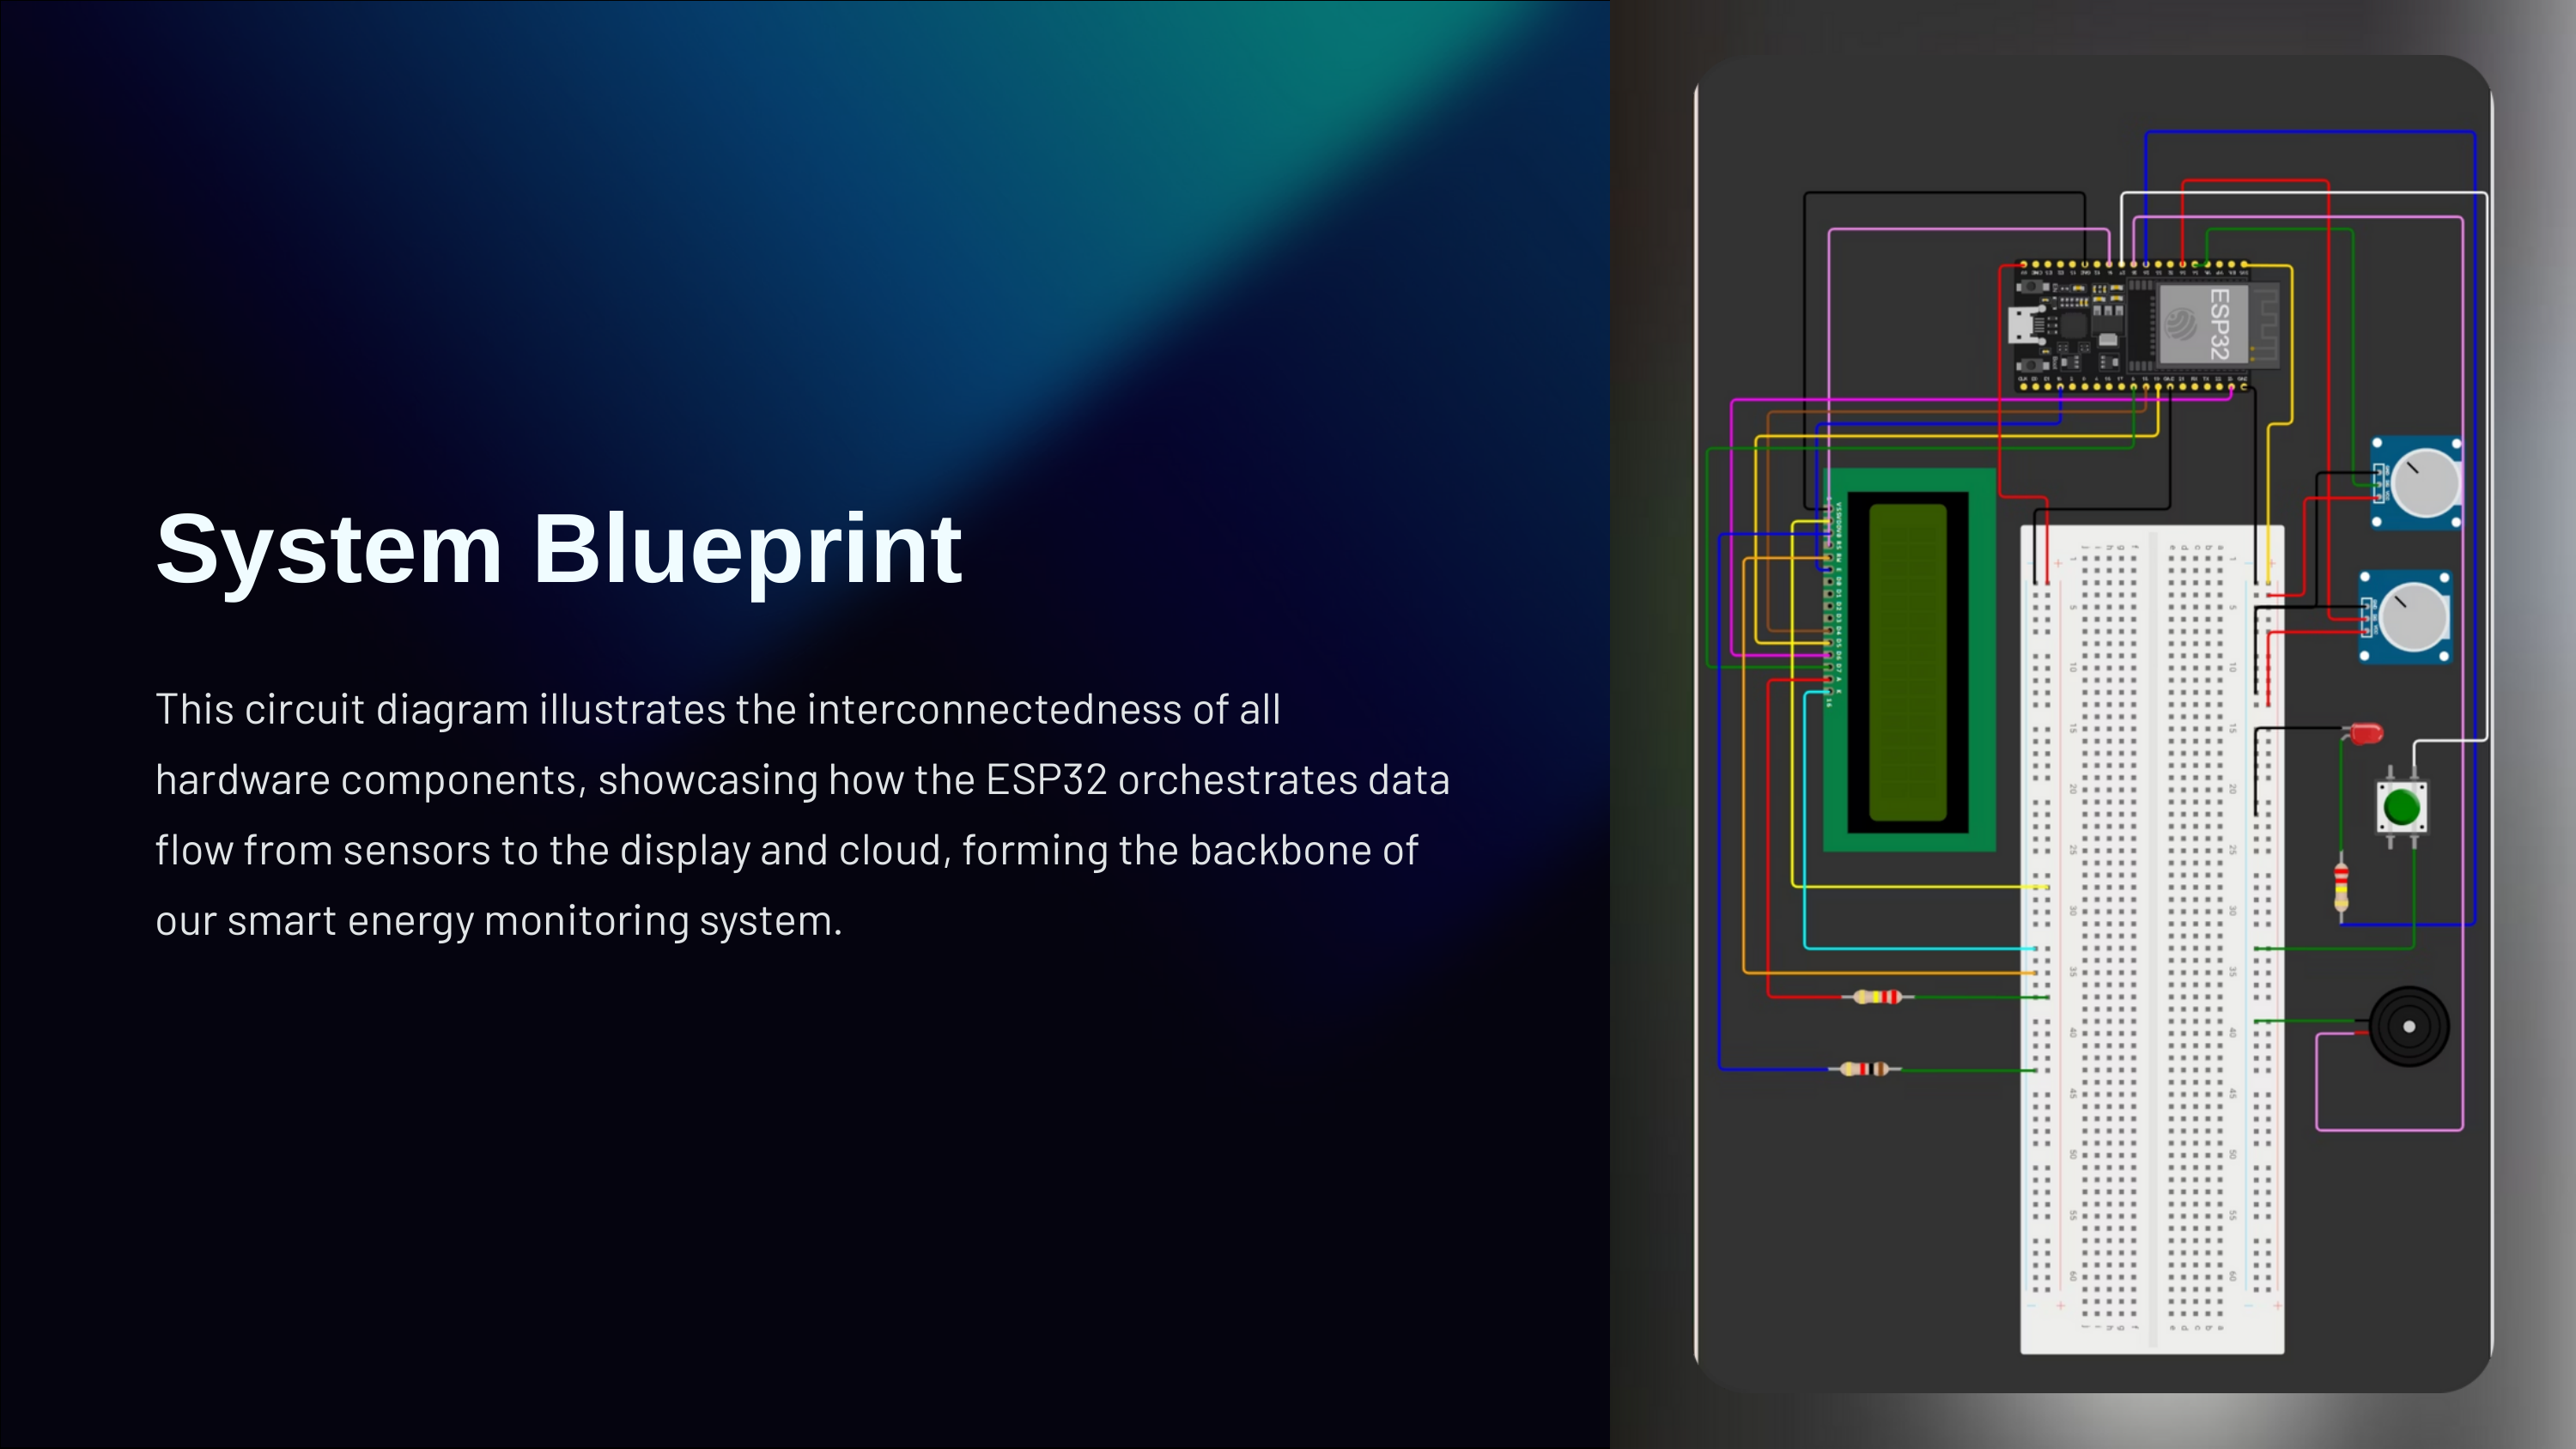

System Blueprint
This circuit diagram illustrates the interconnectedness of all hardware components, showcasing how the ESP32 orchestrates data flow from sensors to the display and cloud, forming the backbone of our smart energy monitoring system.